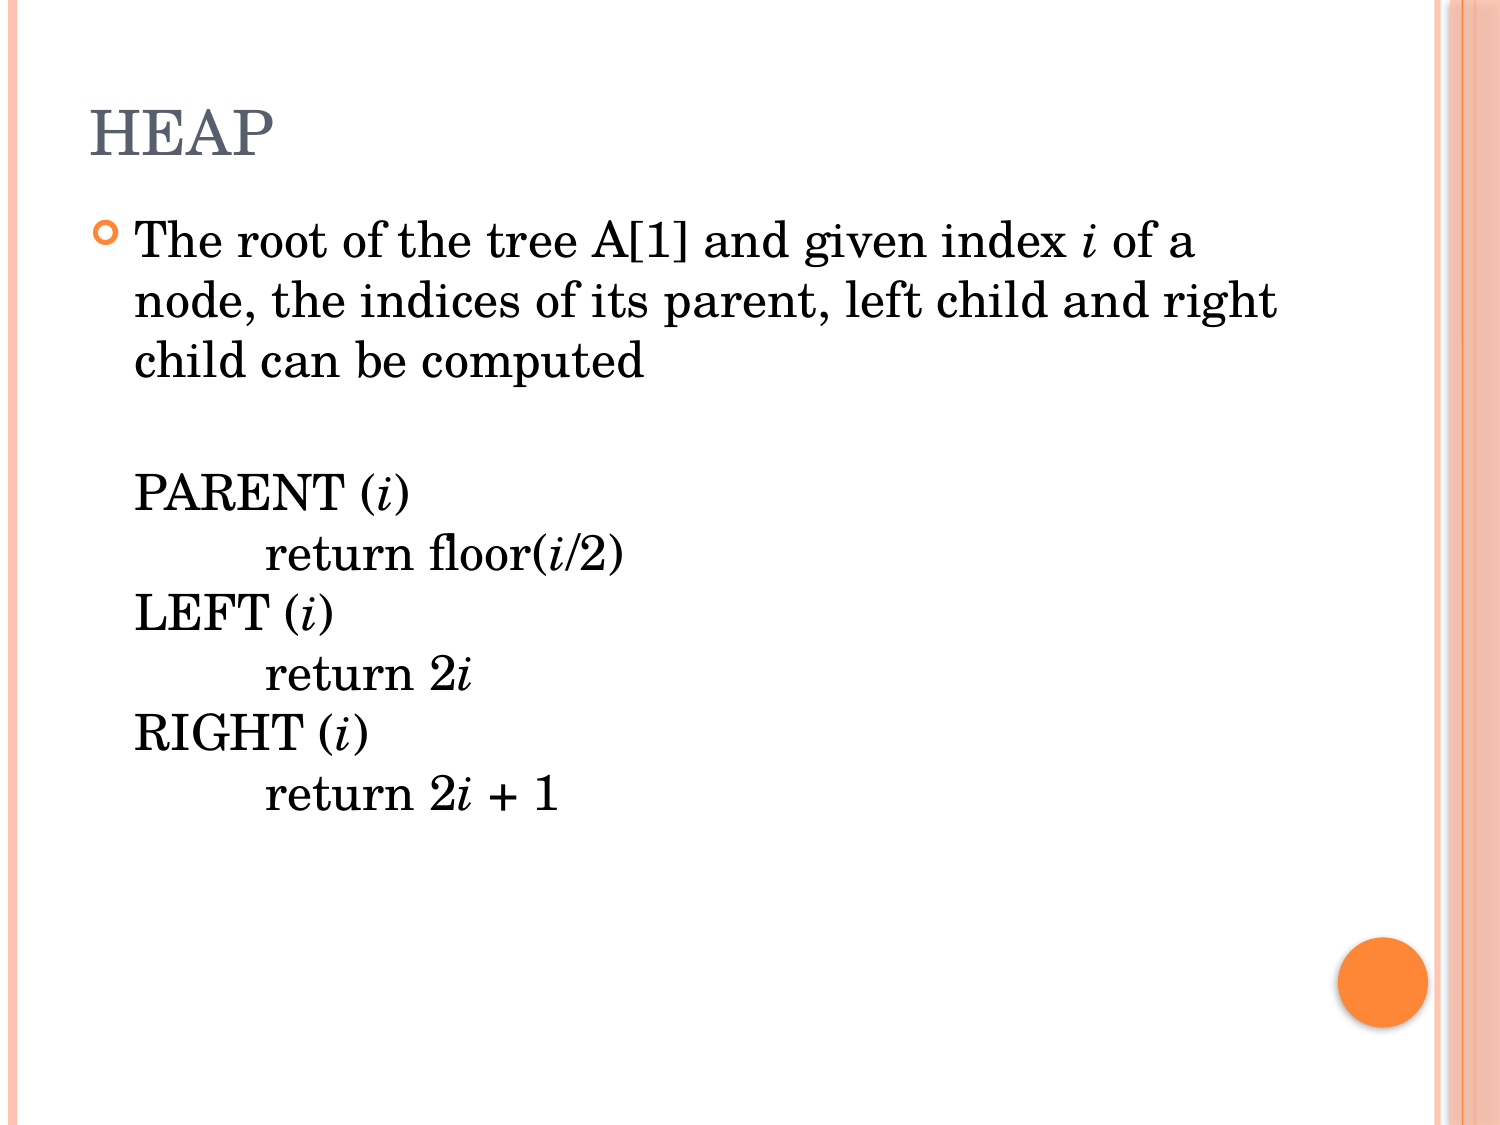

# Heap
The root of the tree A[1] and given index i of a node, the indices of its parent, left child and right child can be computed
	PARENT (i)
        return floor(i/2)
LEFT (i)
        return 2i
RIGHT (i)
        return 2i + 1